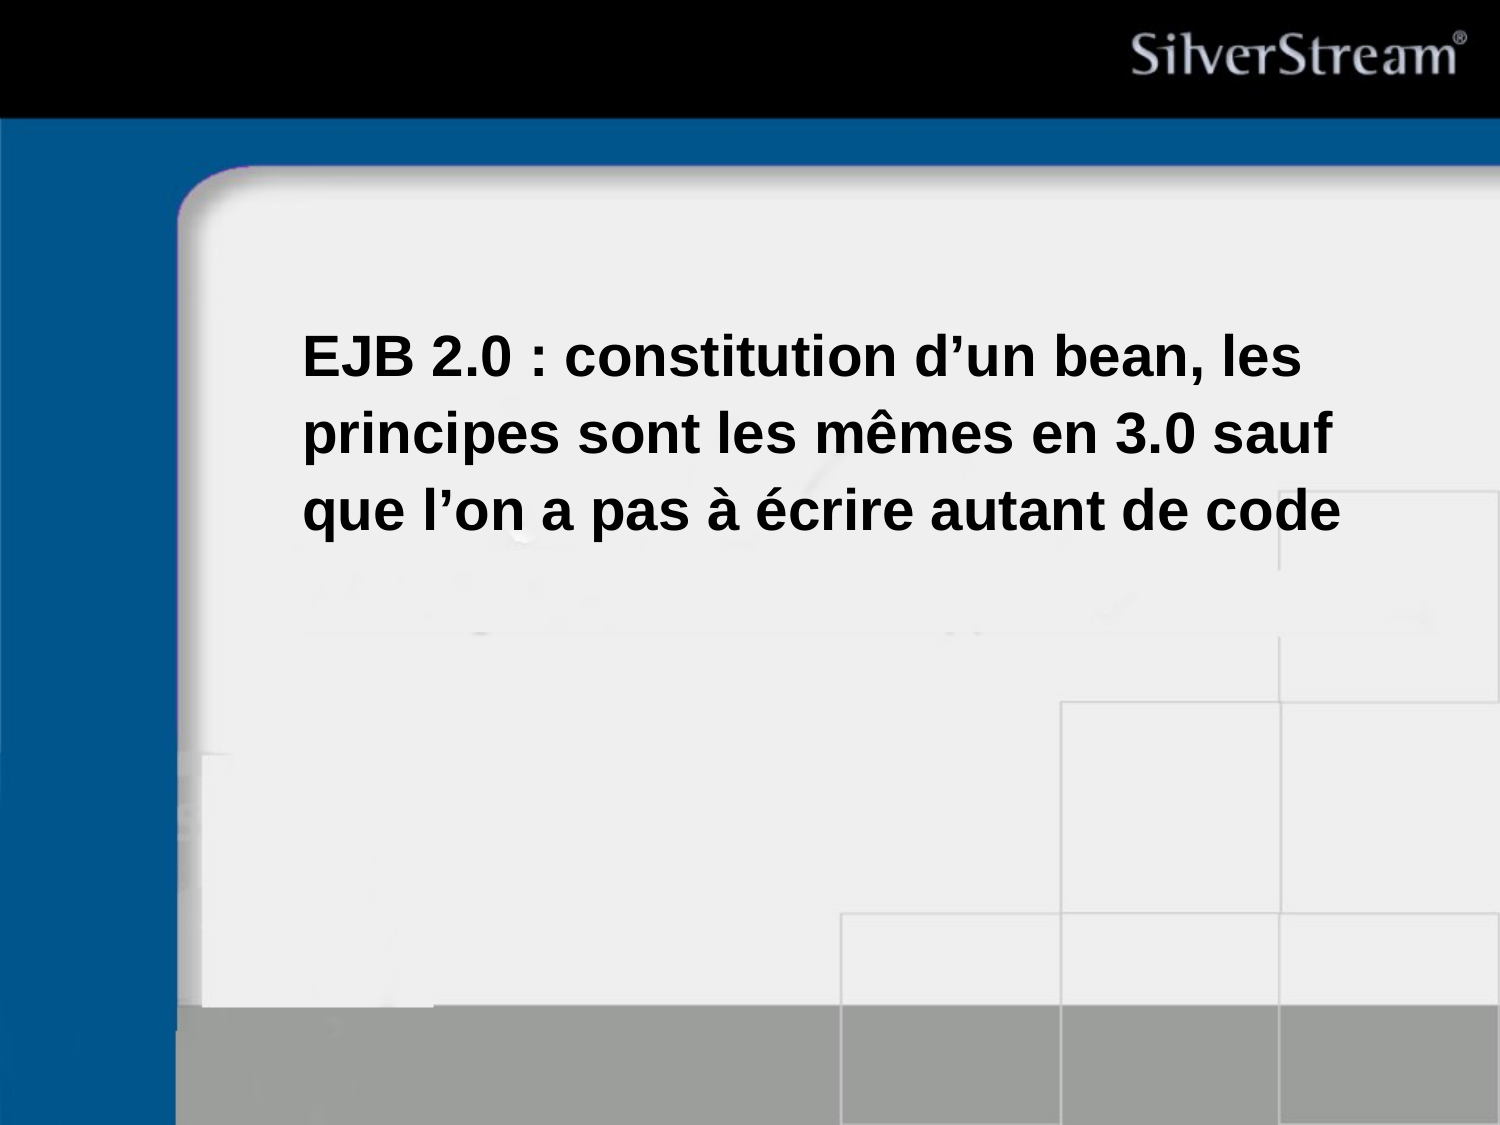

# EJB 2.0 : constitution d’un bean, les principes sont les mêmes en 3.0 sauf que l’on a pas à écrire autant de code